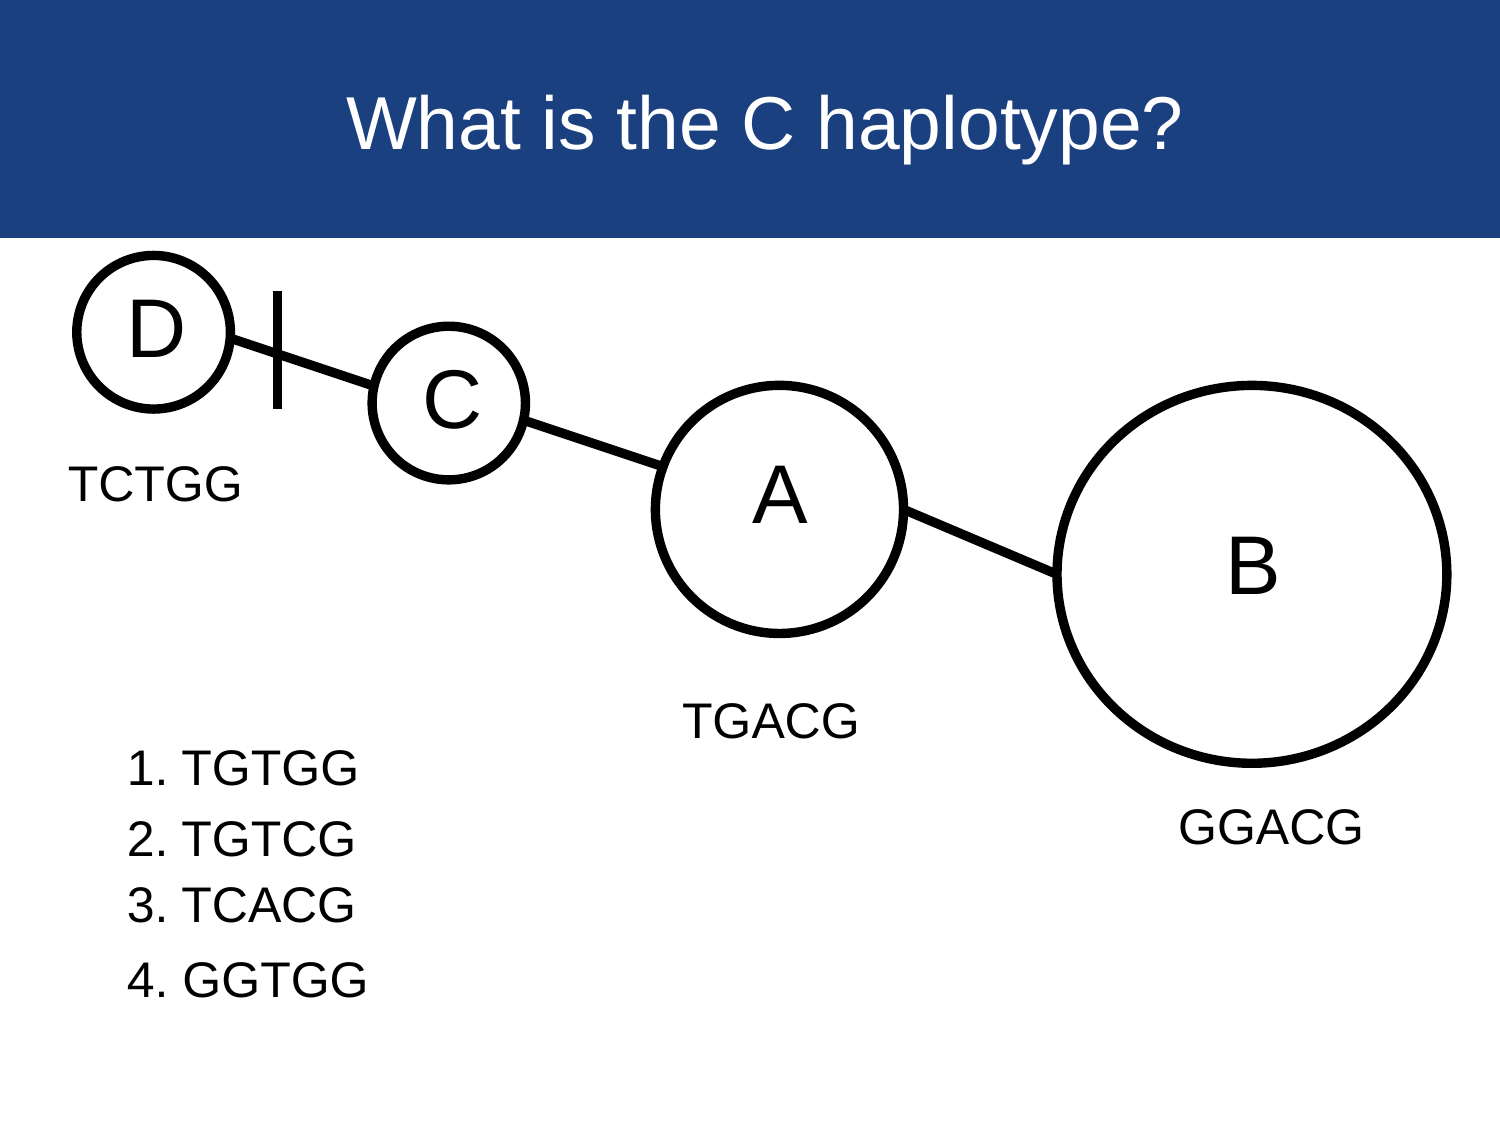

What is the C haplotype?

D

C

A
B
TGACG
GGACG
TCTGG
1. TGTGG
2. TGTCG
3. TCACG
4. GGTGG